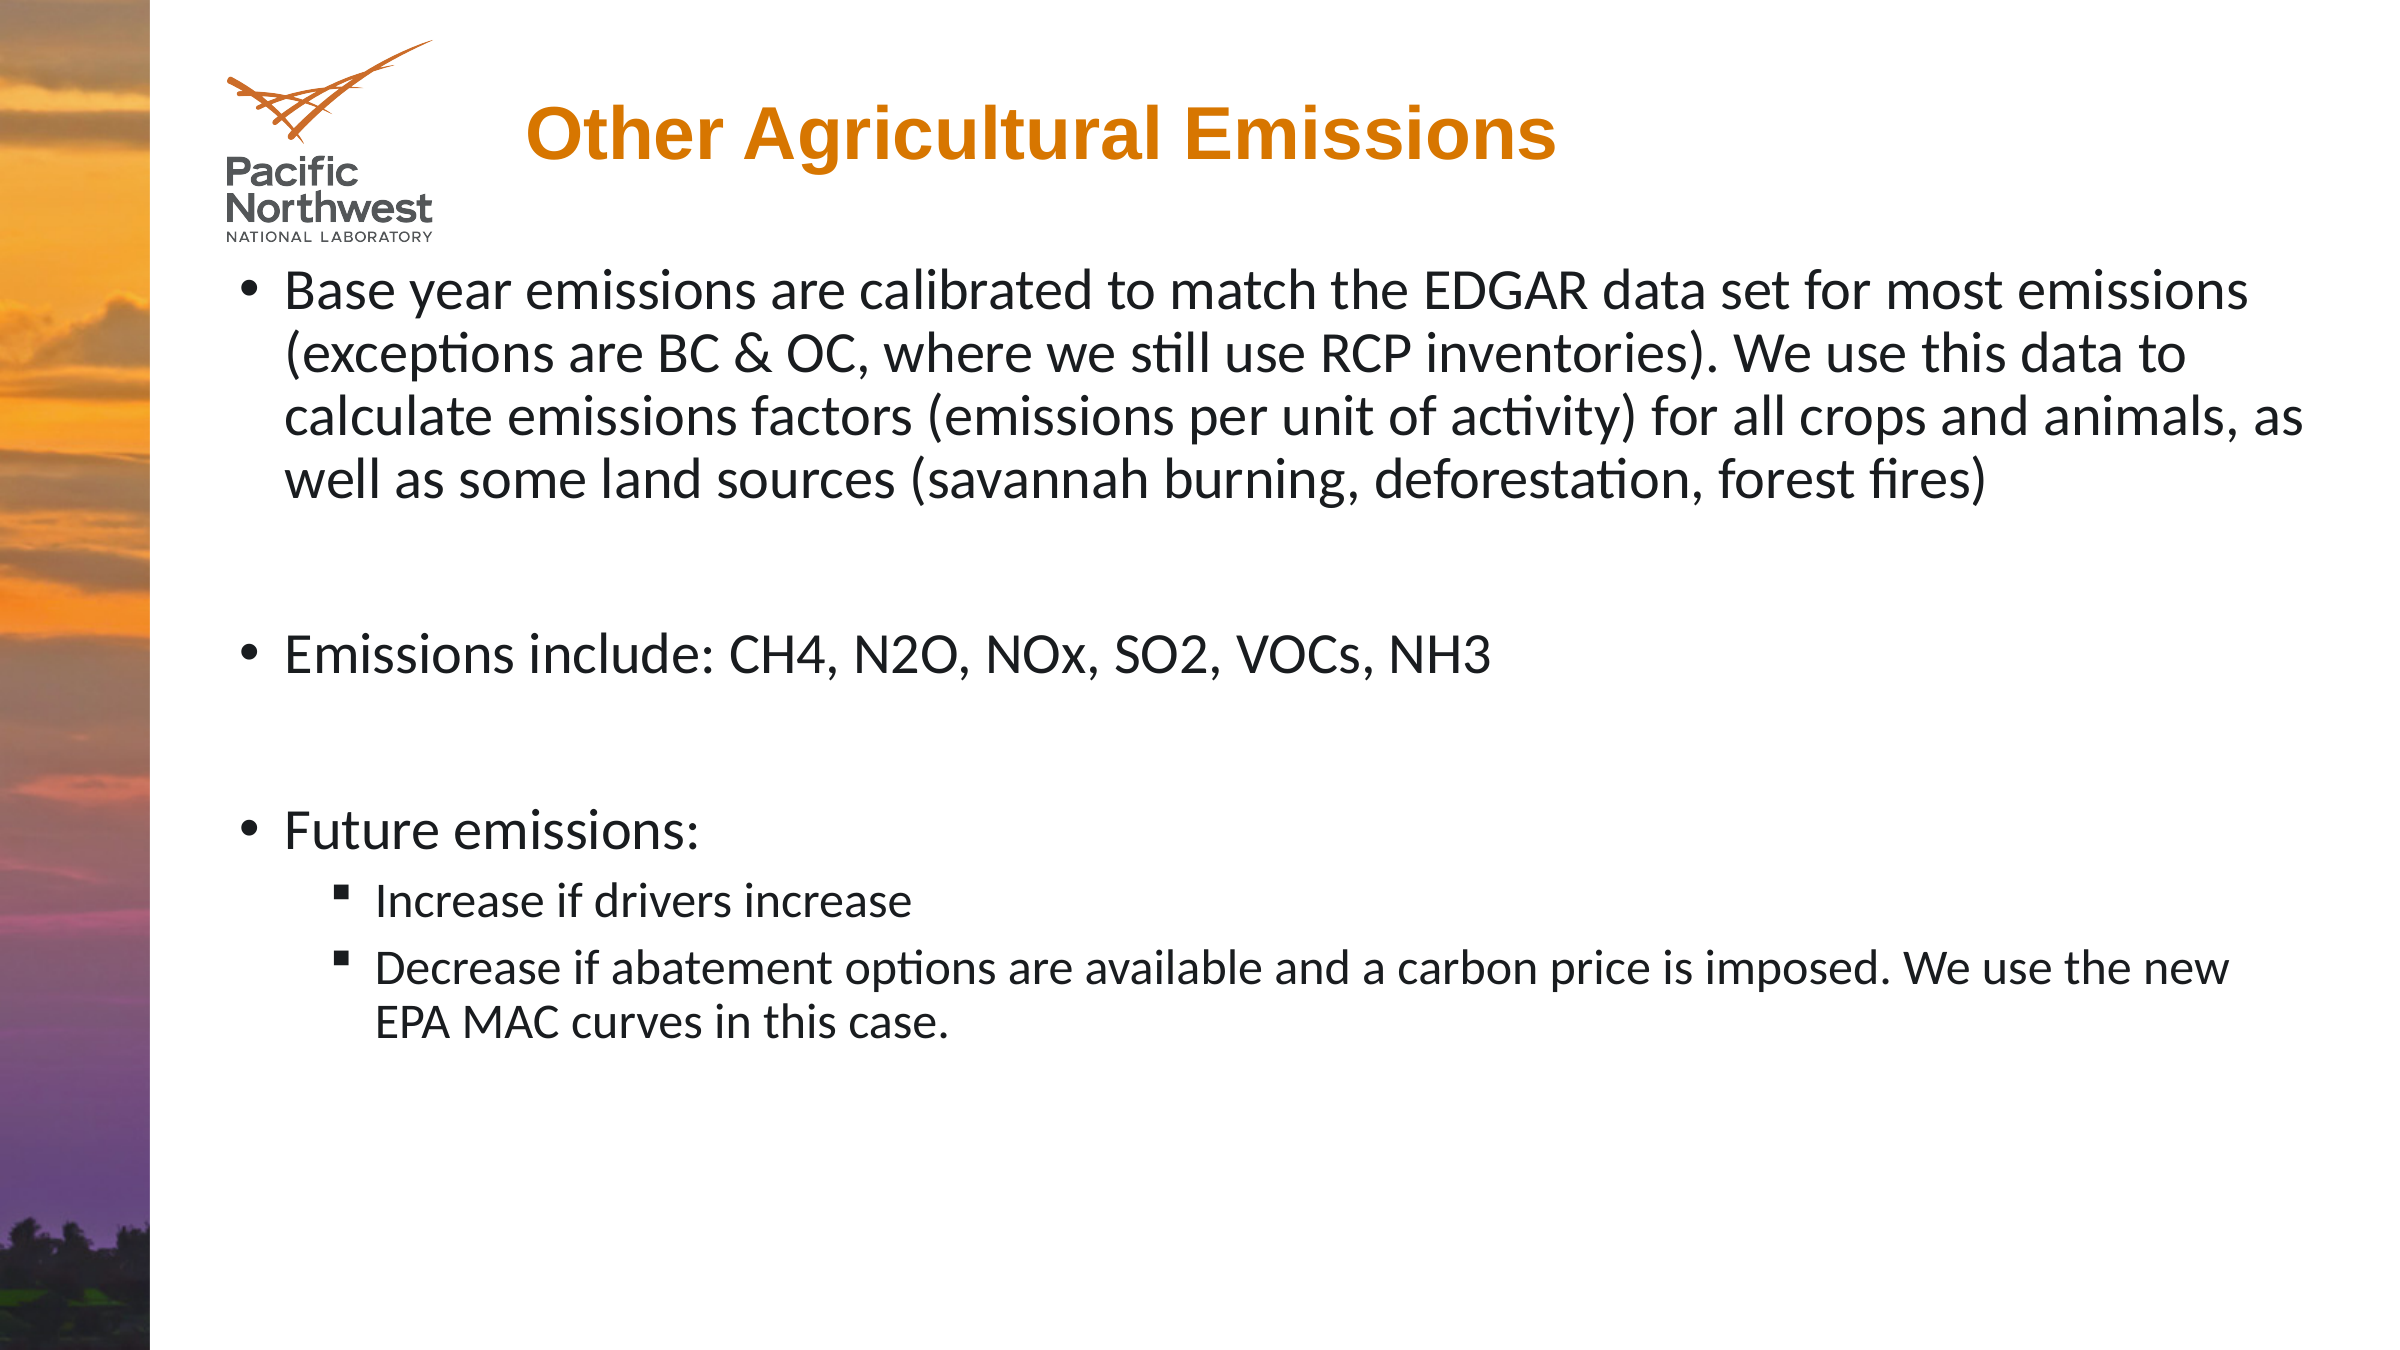

# Other Agricultural Emissions
Base year emissions are calibrated to match the EDGAR data set for most emissions (exceptions are BC & OC, where we still use RCP inventories). We use this data to calculate emissions factors (emissions per unit of activity) for all crops and animals, as well as some land sources (savannah burning, deforestation, forest fires)

Emissions include: CH4, N2O, NOx, SO2, VOCs, NH3

Future emissions:
Increase if drivers increase
Decrease if abatement options are available and a carbon price is imposed. We use the new EPA MAC curves in this case.